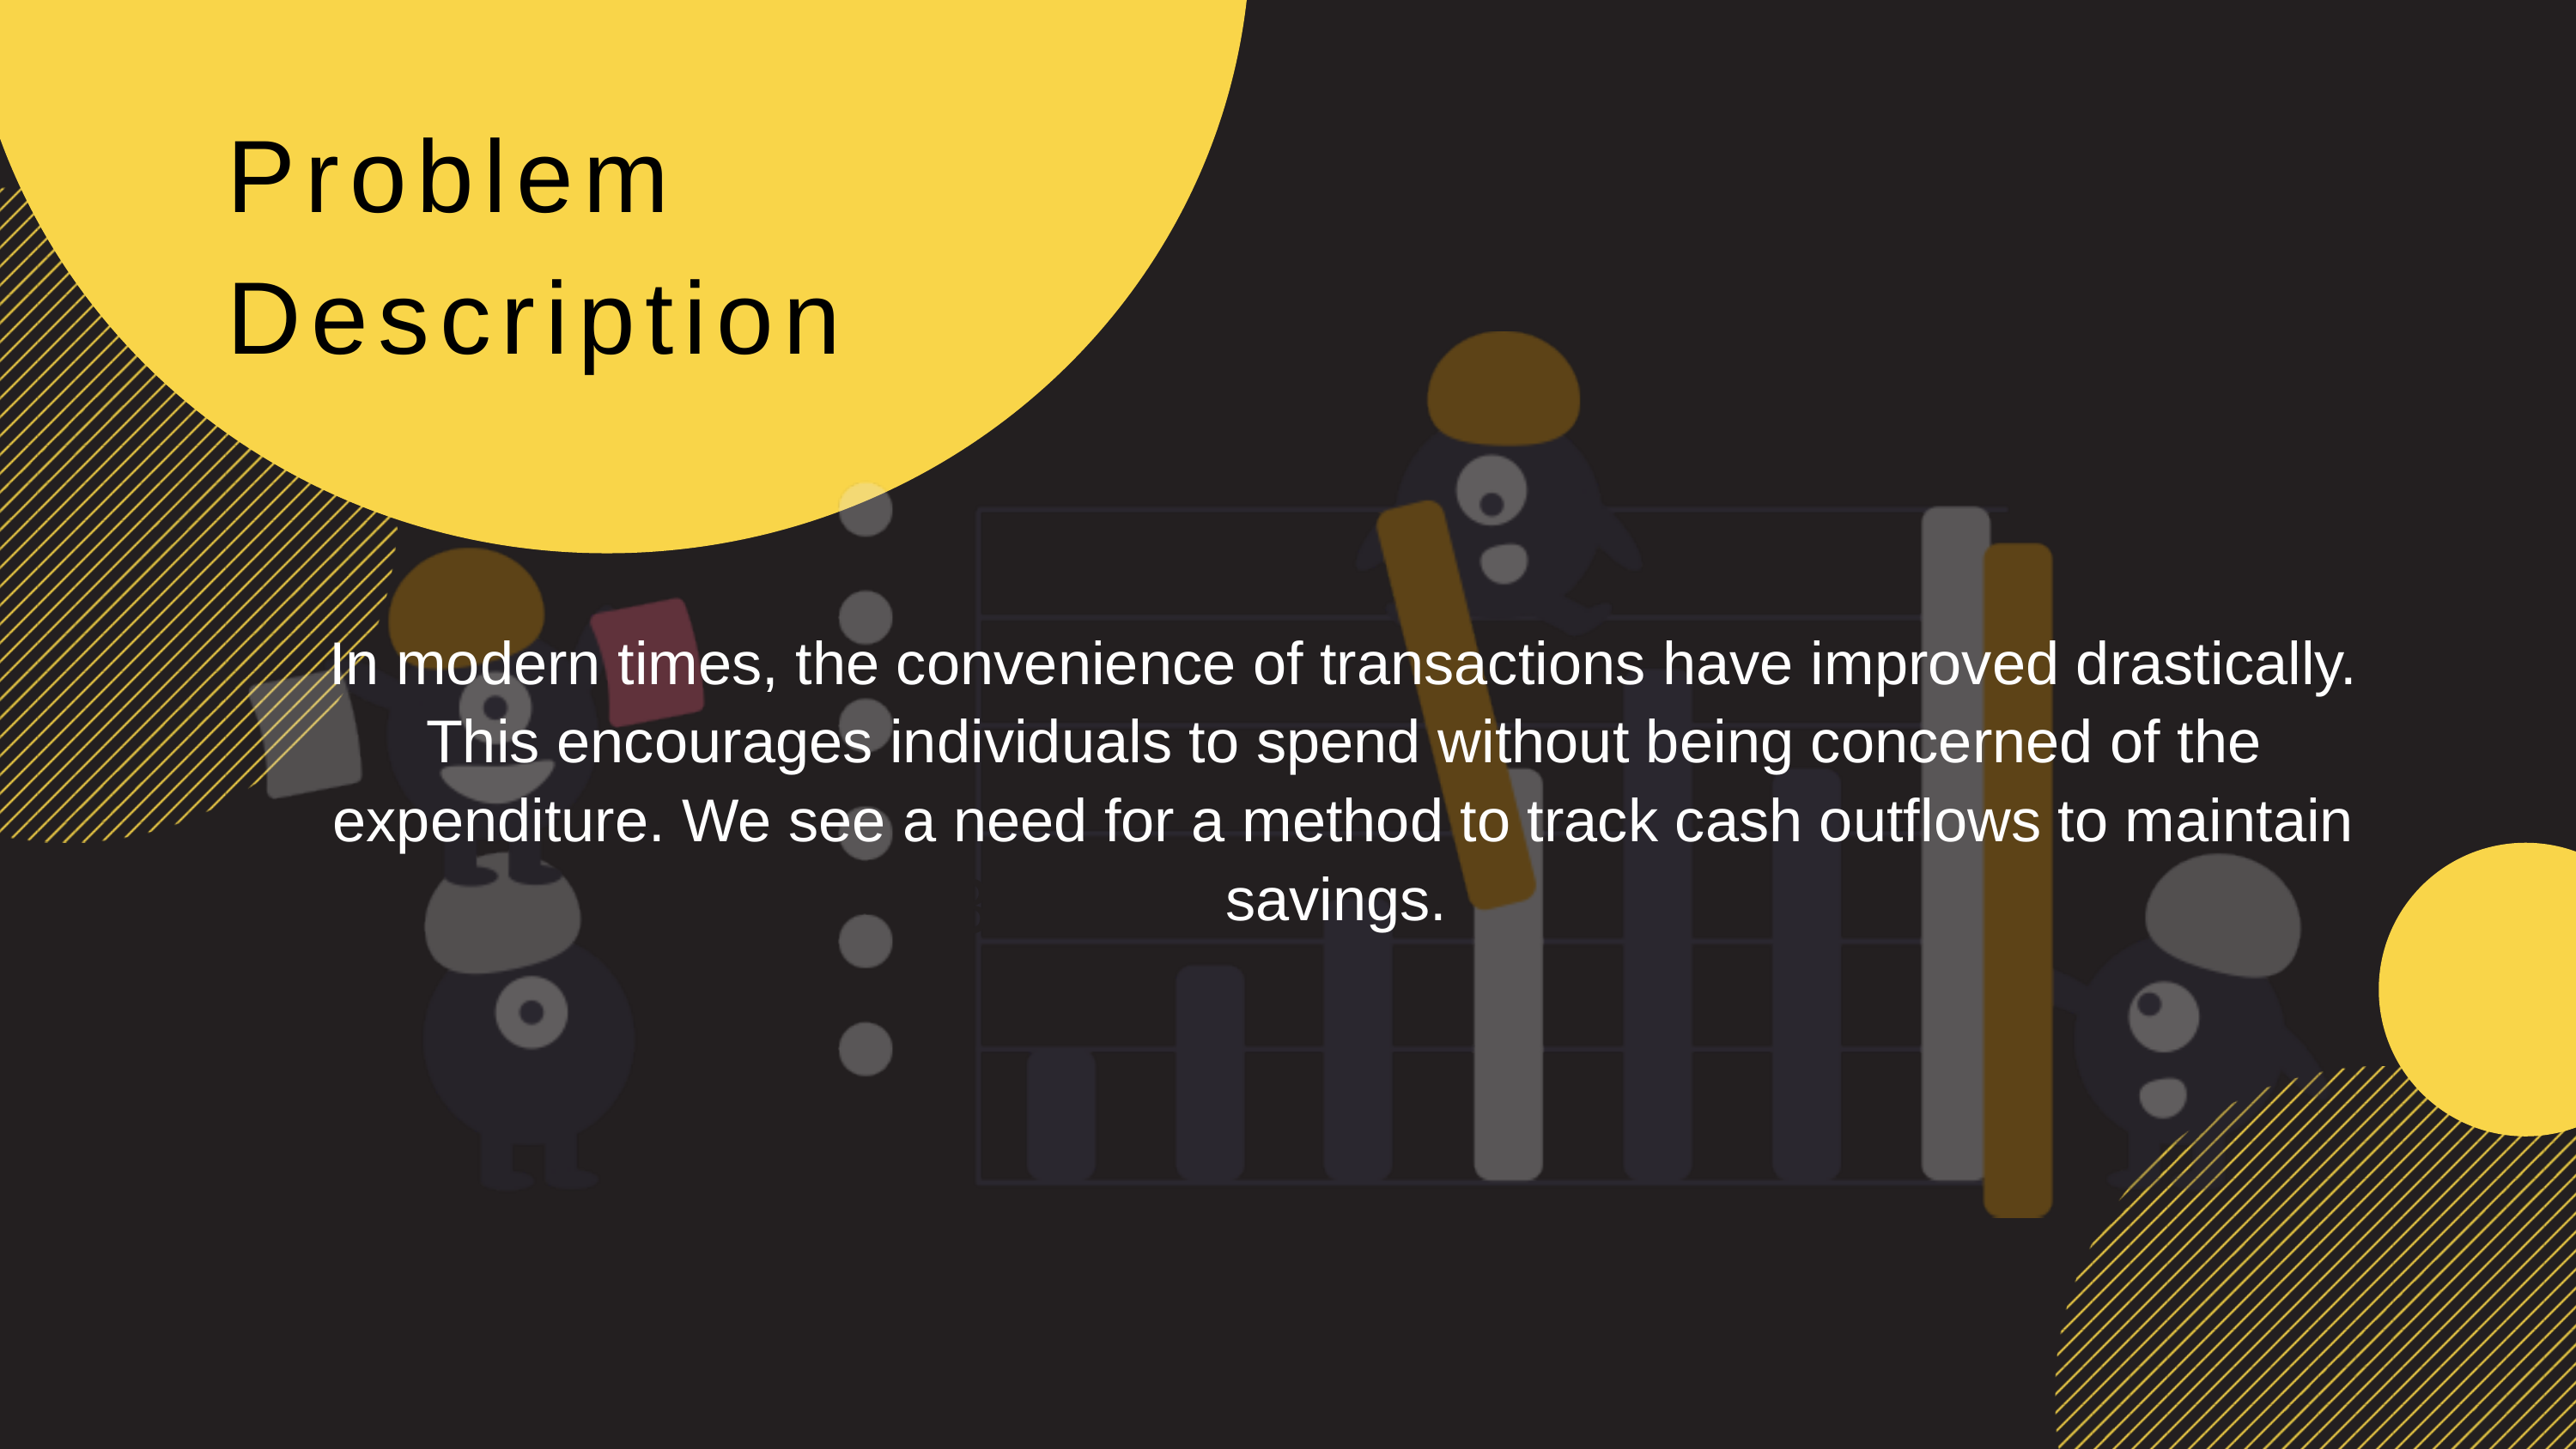

Problem Description

In modern times, the convenience of transactions have improved drastically. This encourages individuals to spend without being concerned of the expenditure. We see a need for a method to track cash outflows to maintain savings.
03